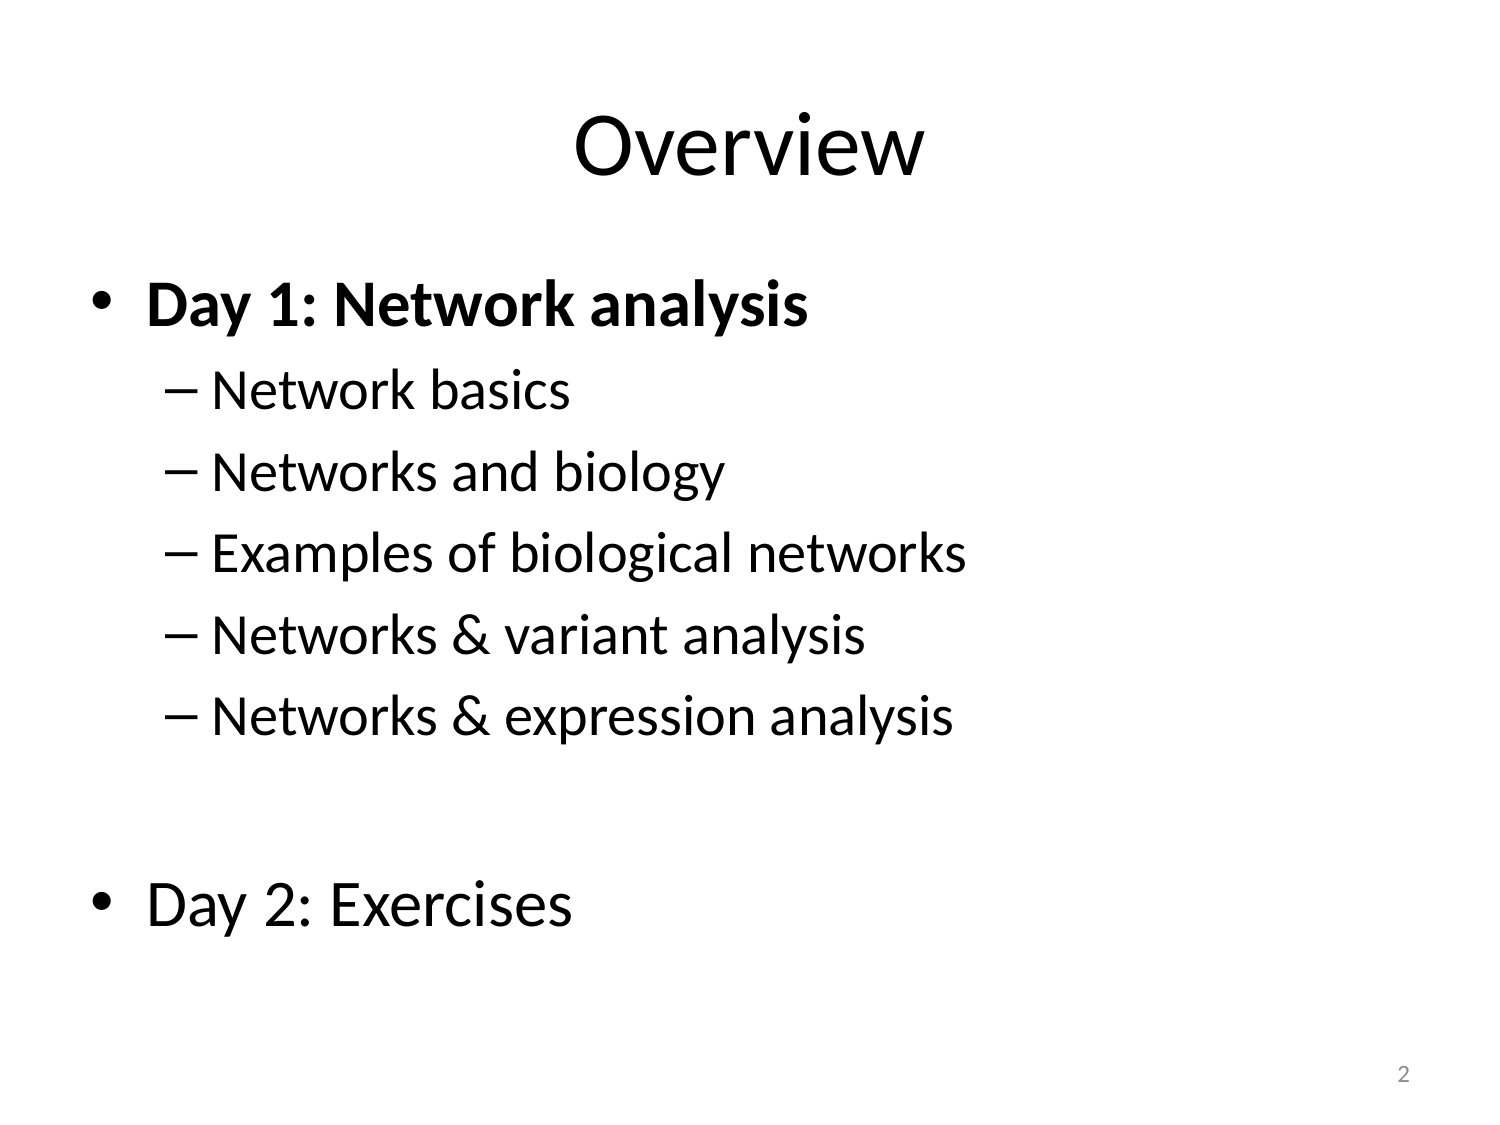

# Overview
Day 1: Network analysis
Network basics
Networks and biology
Examples of biological networks
Networks & variant analysis
Networks & expression analysis

Day 2: Exercises

2